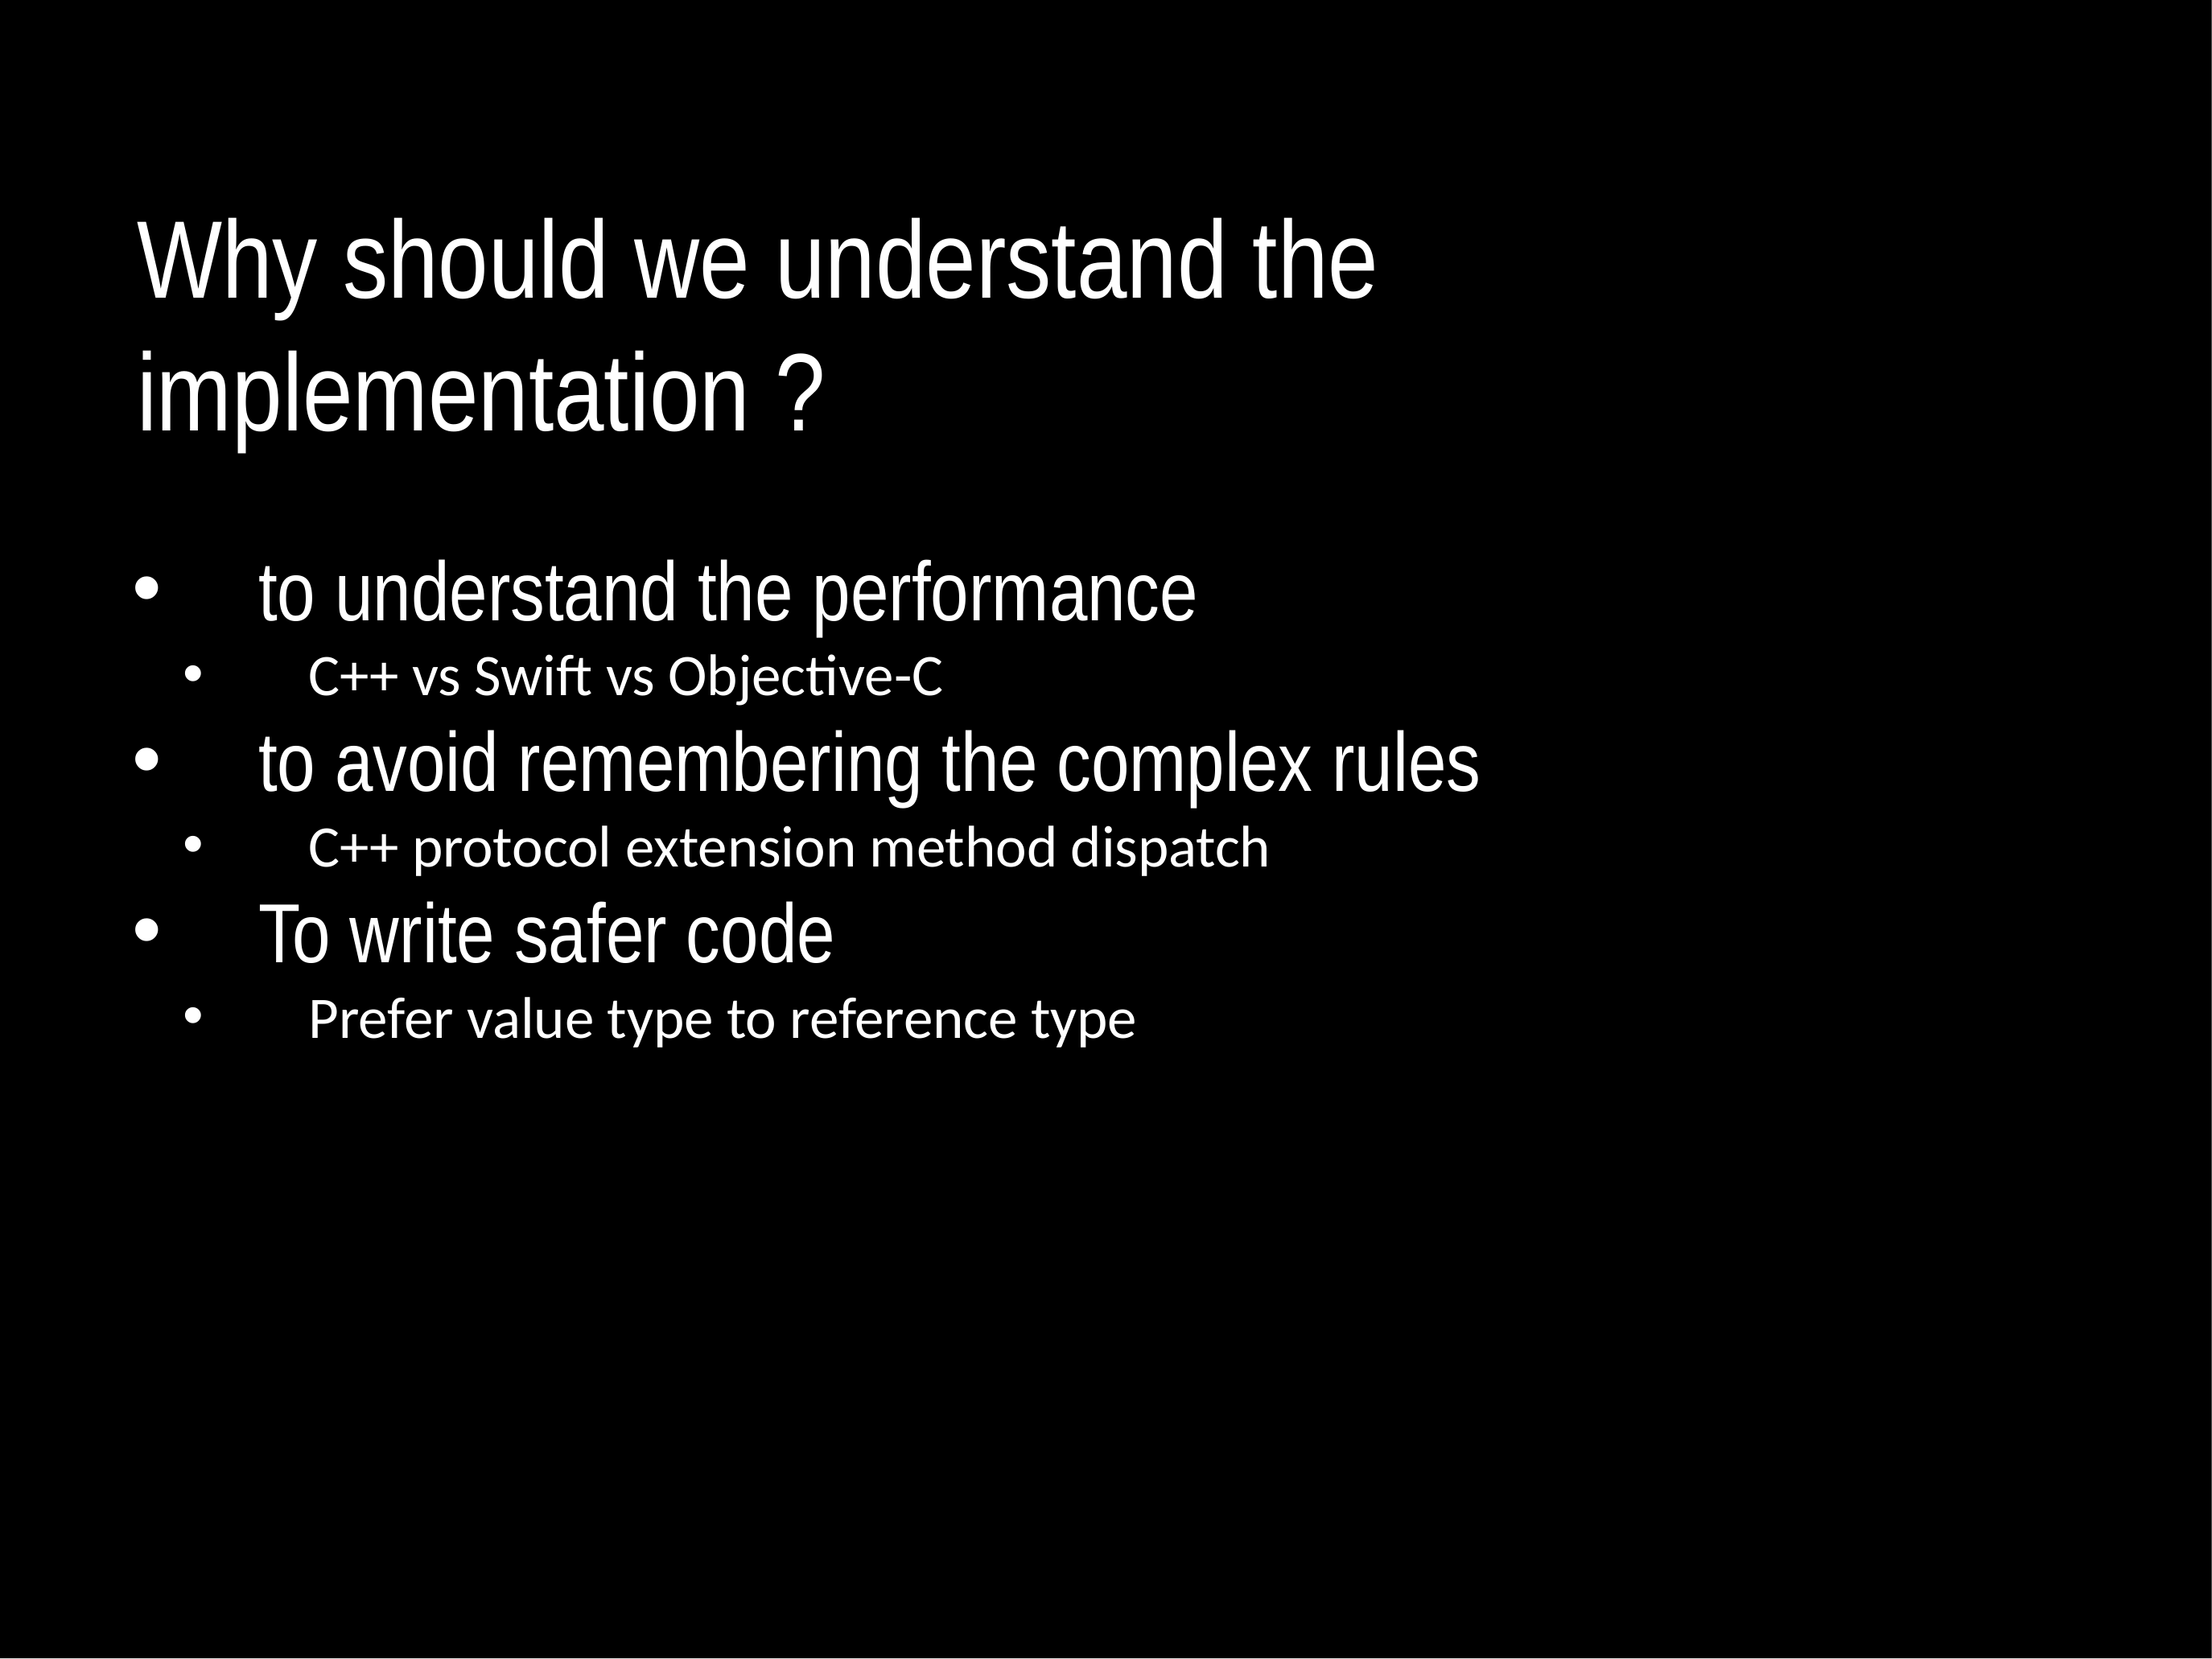

# Why should we understand the implementation ?
to understand the performance
C++ vs Swift vs Objective-C
to avoid remembering the complex rules
C++ protocol extension method dispatch
To write safer code
Prefer value type to reference type